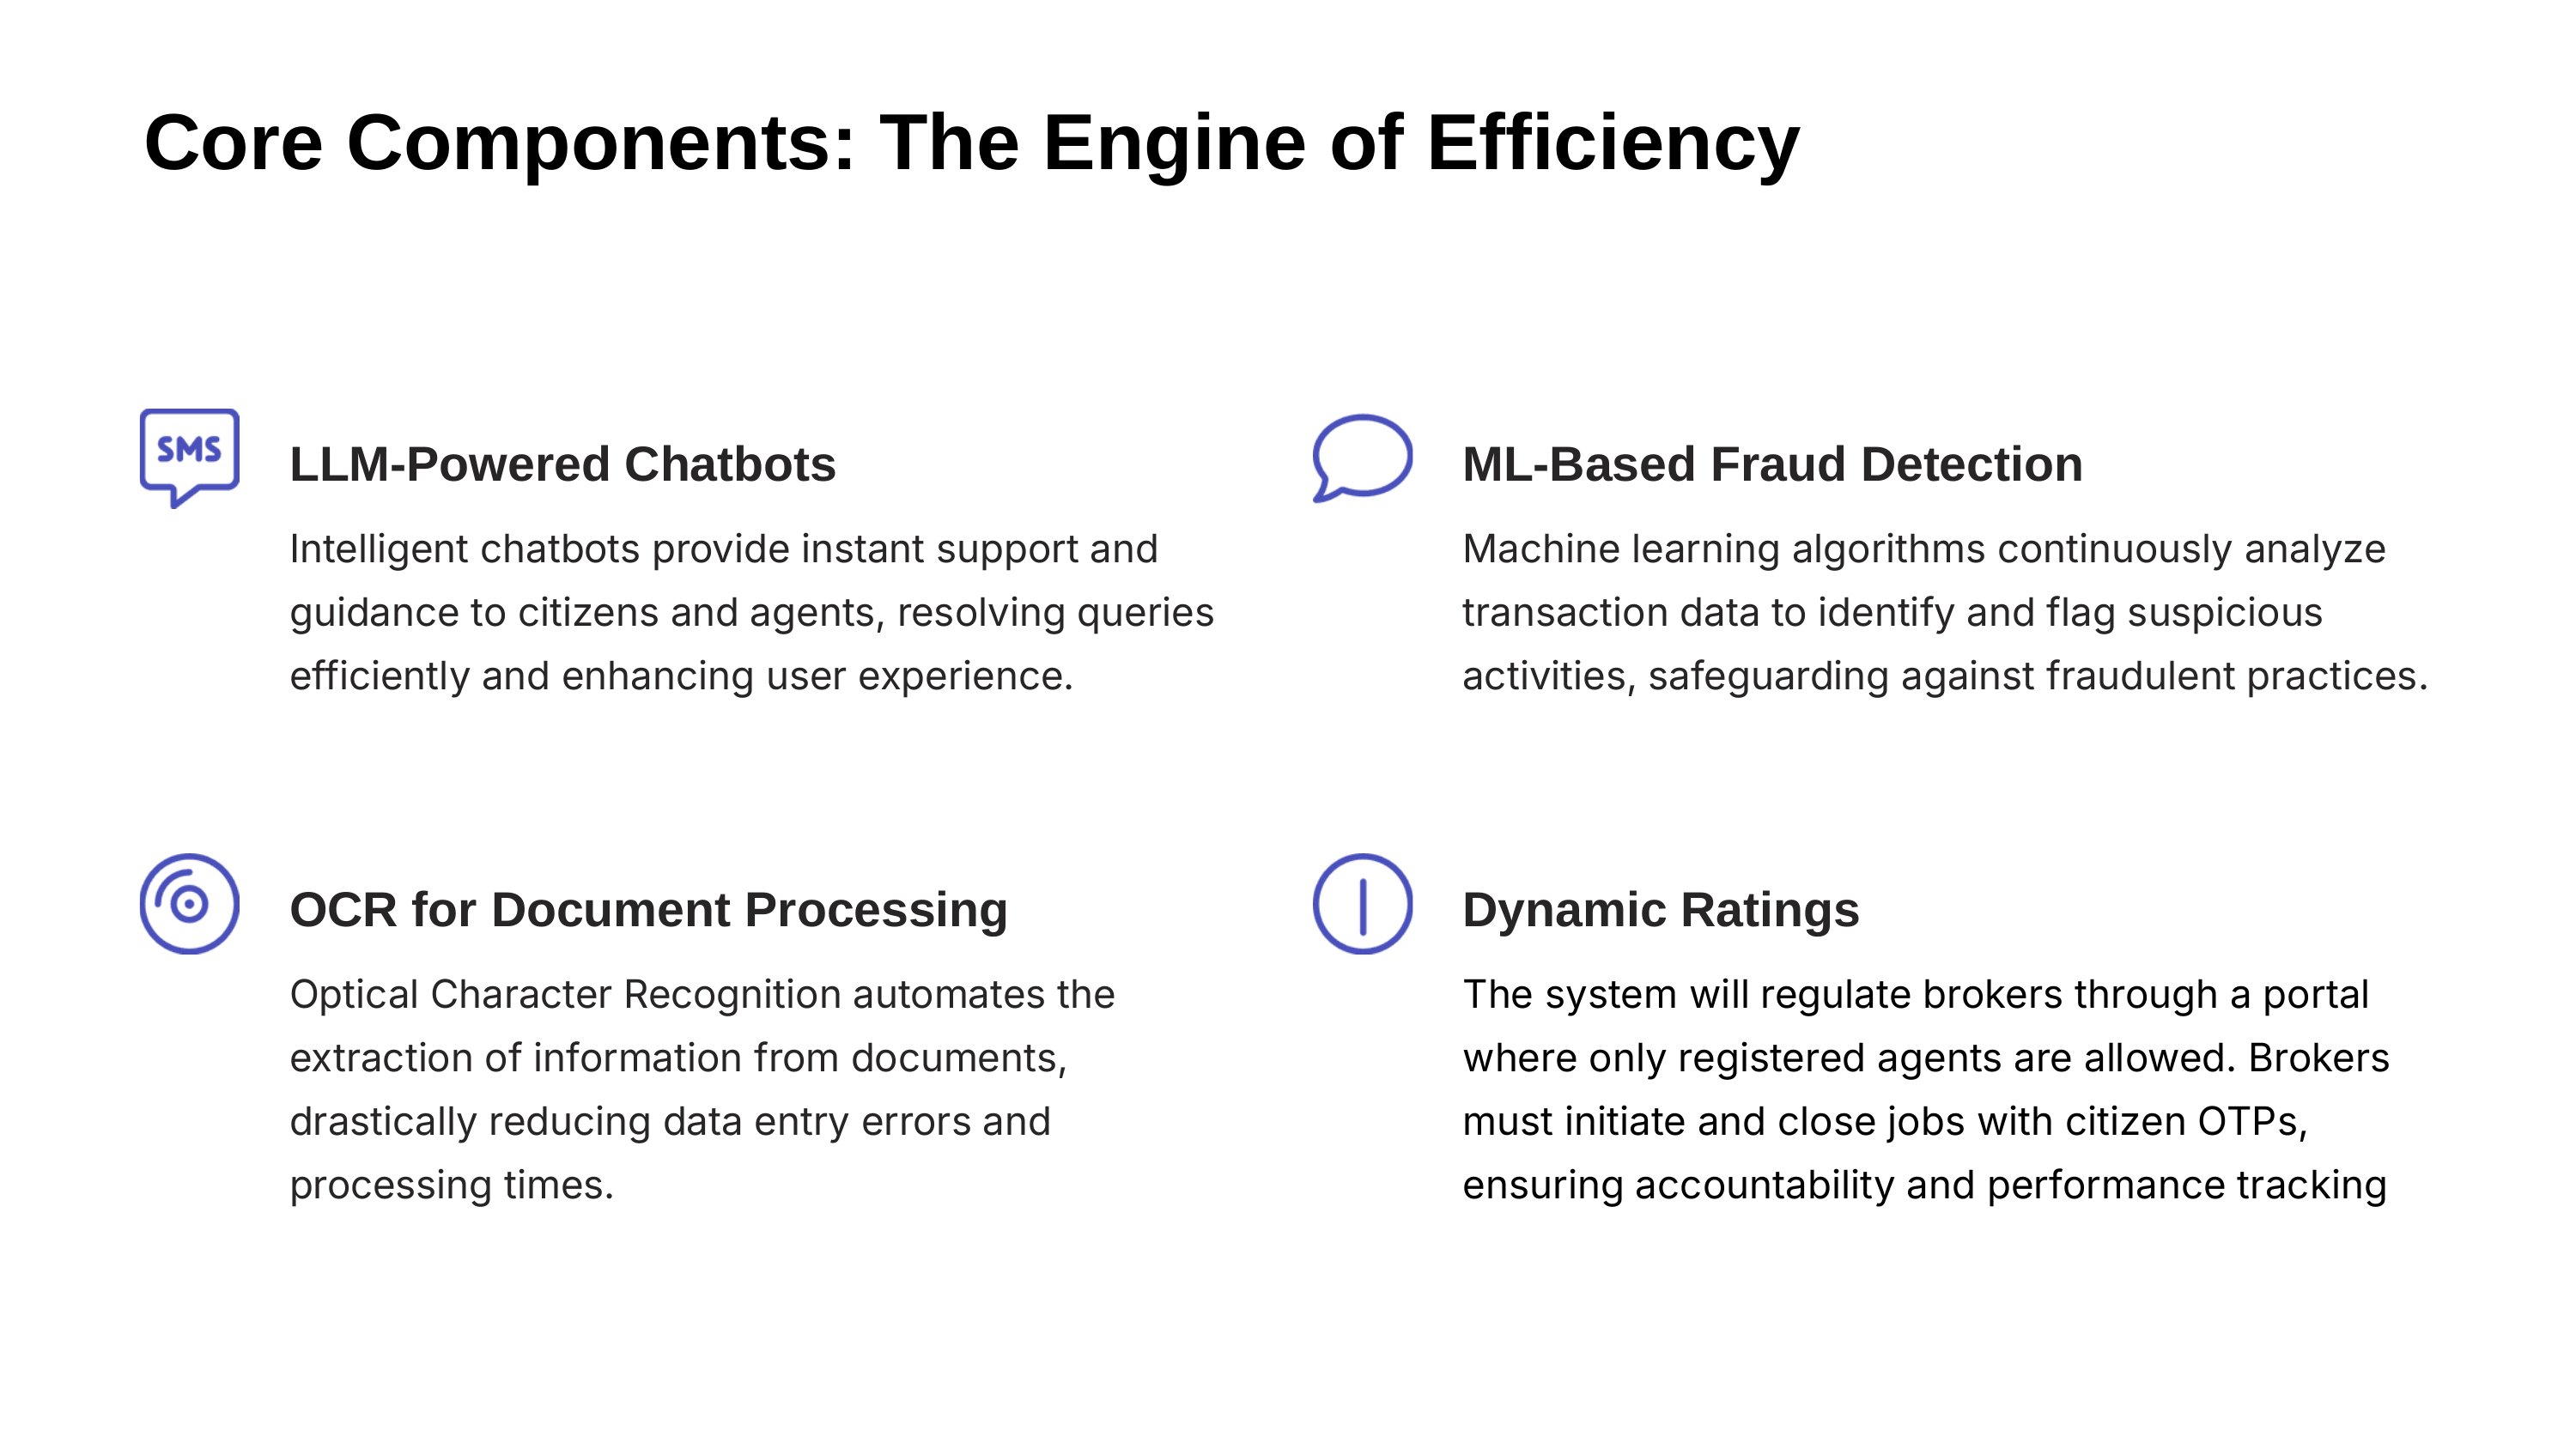

Core Components: The Engine of Efficiency

LLM-Powered Chatbots
ML-Based Fraud Detection
Intelligent chatbots provide instant support and guidance to citizens and agents, resolving queries efficiently and enhancing user experience.
Machine learning algorithms continuously analyze transaction data to identify and flag suspicious activities, safeguarding against fraudulent practices.

OCR for Document Processing
Dynamic Ratings
Optical Character Recognition automates the extraction of information from documents, drastically reducing data entry errors and processing times.
The system will regulate brokers through a portal where only registered agents are allowed. Brokers must initiate and close jobs with citizen OTPs, ensuring accountability and performance tracking